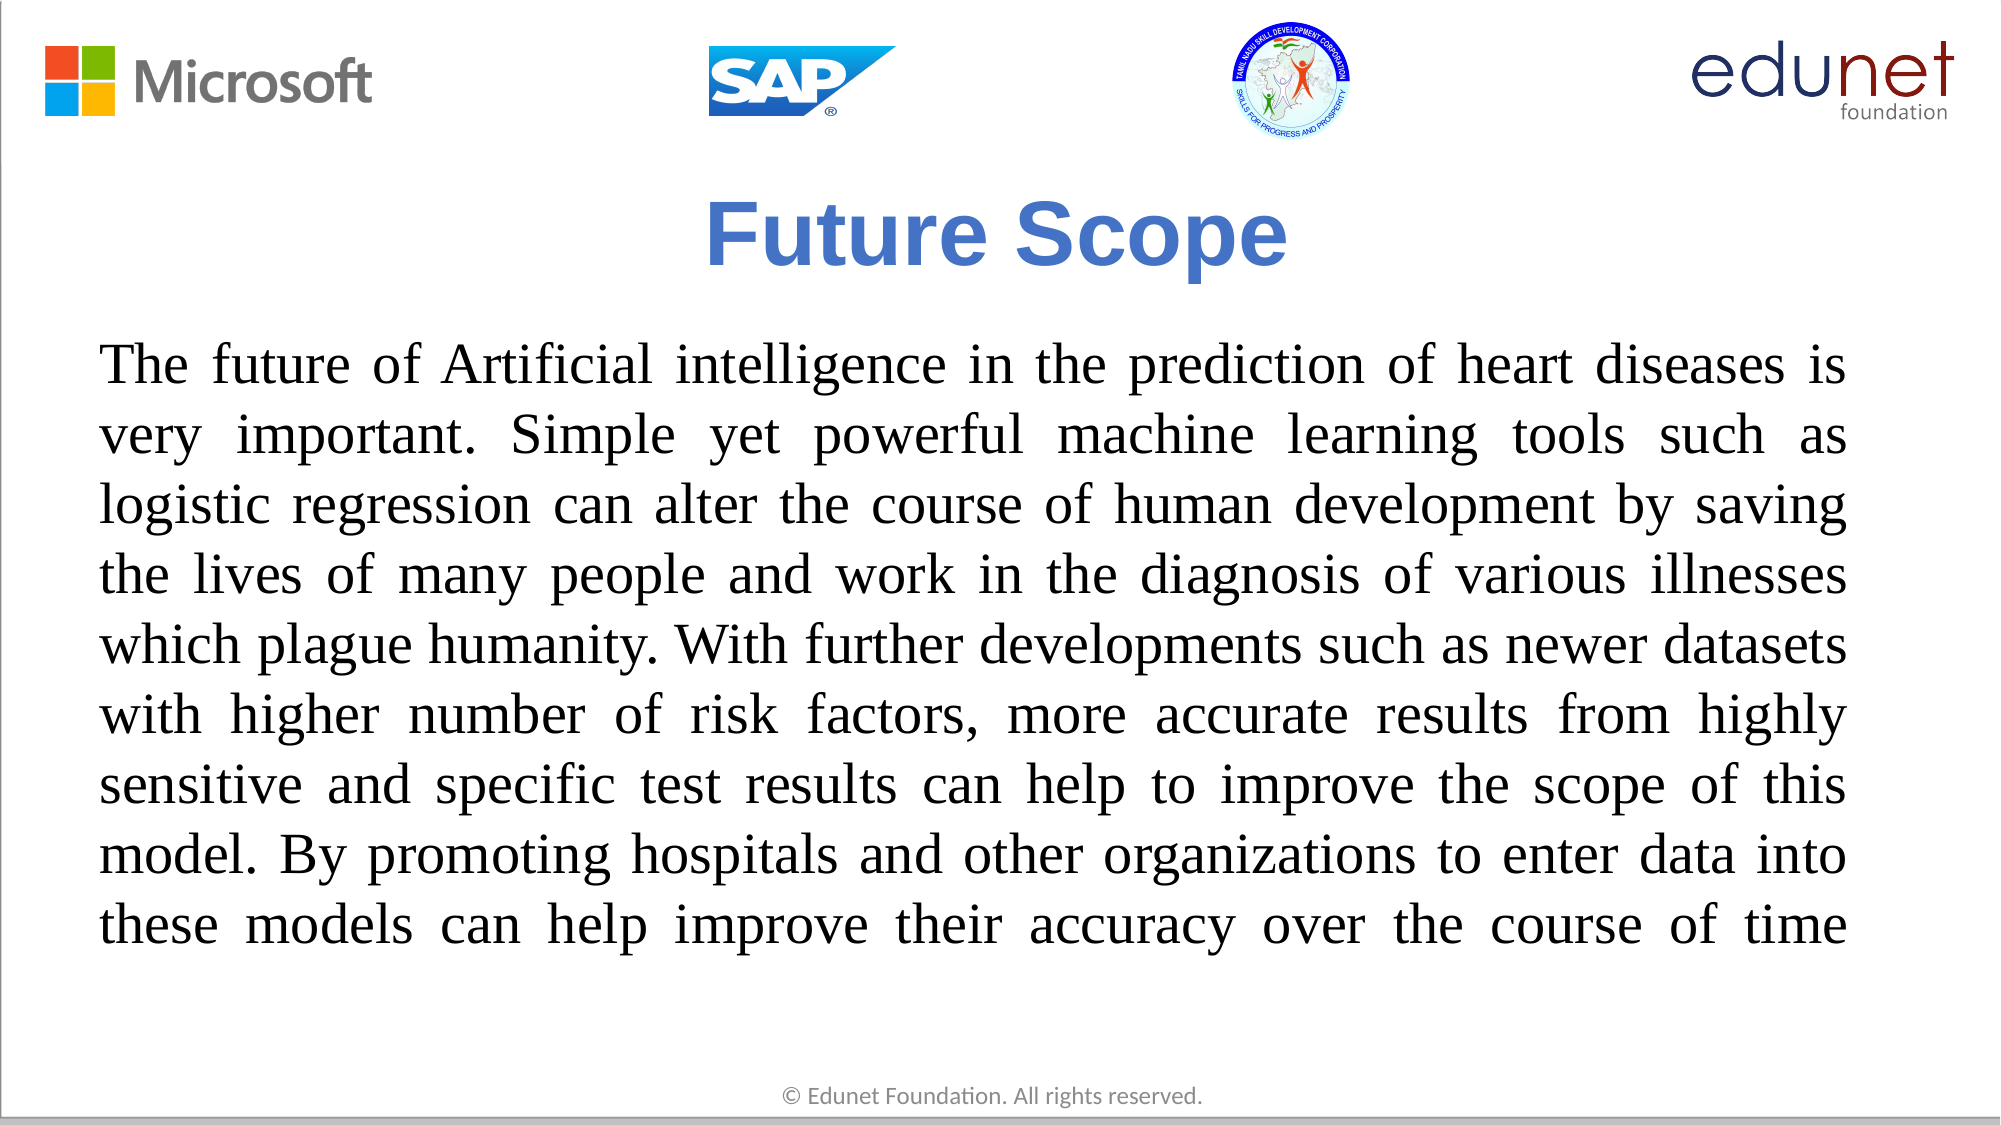

# Future Scope
The future of Artificial intelligence in the prediction of heart diseases is very important. Simple yet powerful machine learning tools such as logistic regression can alter the course of human development by saving the lives of many people and work in the diagnosis of various illnesses which plague humanity. With further developments such as newer datasets with higher number of risk factors, more accurate results from highly sensitive and specific test results can help to improve the scope of this model. By promoting hospitals and other organizations to enter data into these models can help improve their accuracy over the course of time
© Edunet Foundation. All rights reserved.